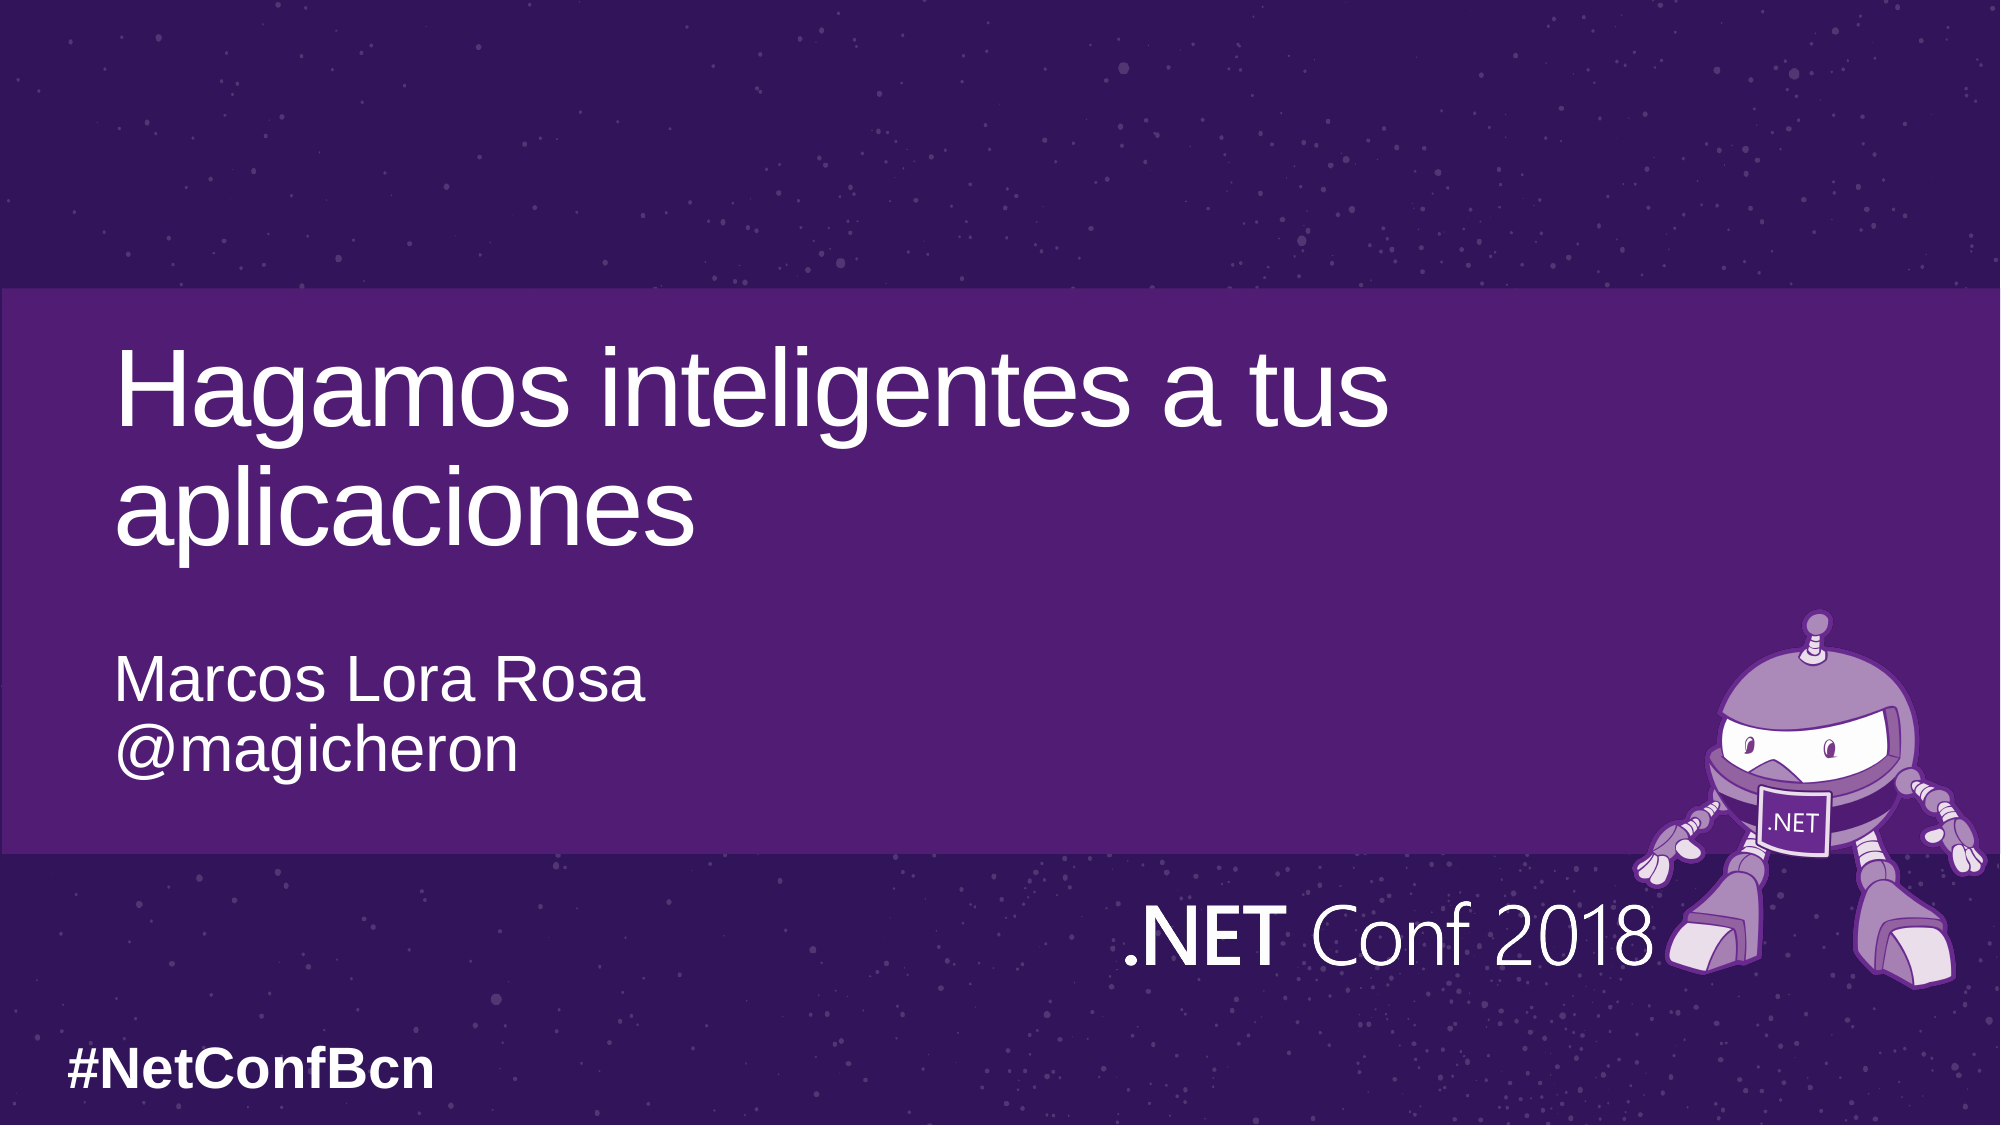

# Hagamos inteligentes a tus aplicaciones
Marcos Lora Rosa
@magicheron